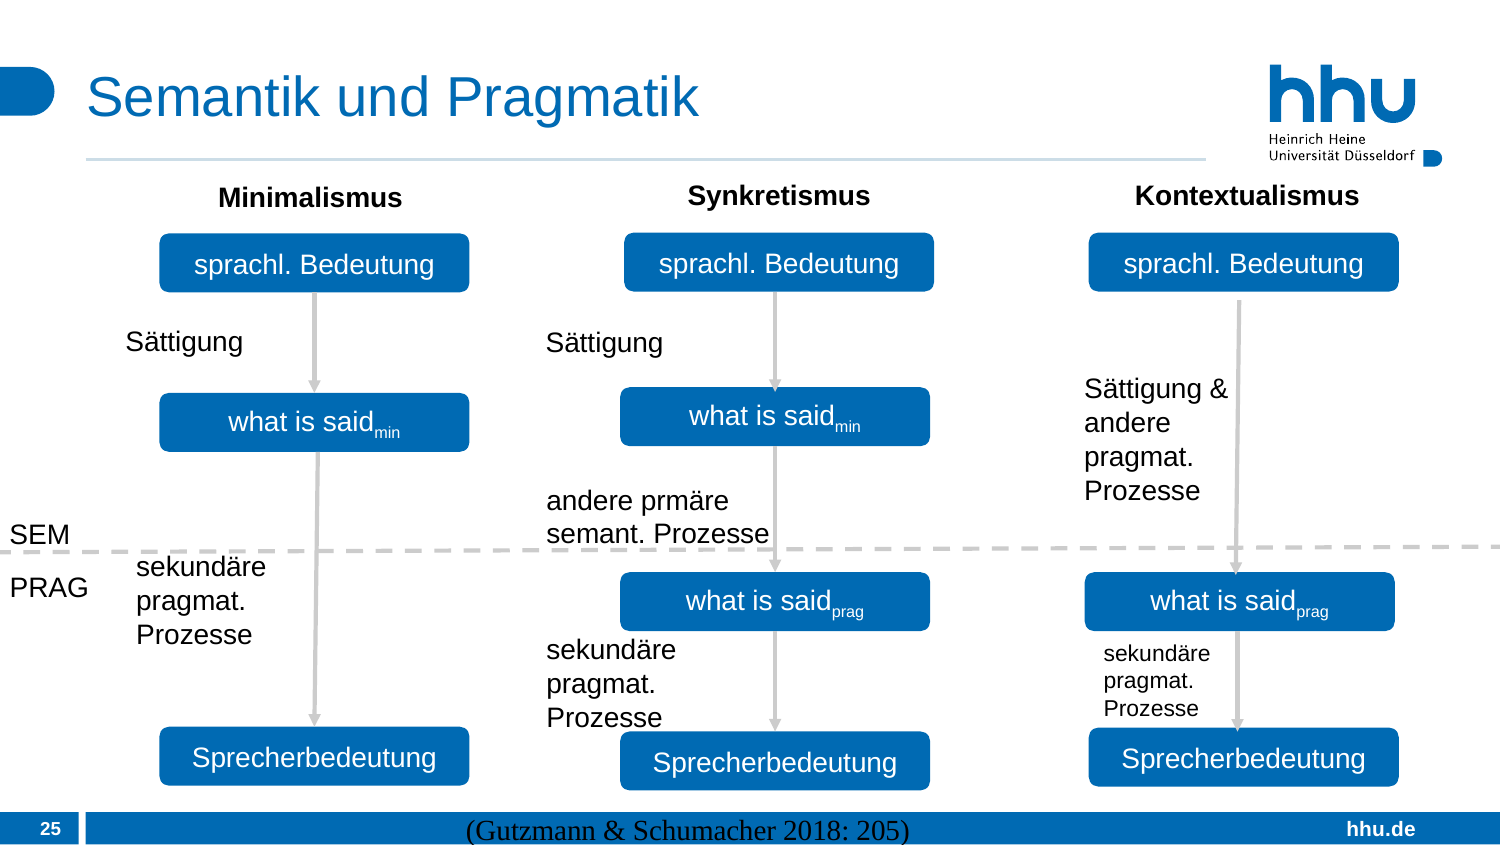

# Semantik und Pragmatik
Synkretismus
Kontextualismus
Minimalismus
sprachl. Bedeutung
sprachl. Bedeutung
sprachl. Bedeutung
Sättigung
Sättigung
Sättigung &
andere
pragmat.
Prozesse
what is saidmin
what is saidmin
andere prmäre
semant. Prozesse
SEM
sekundäre
pragmat.
Prozesse
PRAG
what is saidprag
what is saidprag
sekundäre
pragmat.
Prozesse
sekundäre
pragmat.
Prozesse
Sprecherbedeutung
Sprecherbedeutung
Sprecherbedeutung
25
(Gutzmann & Schumacher 2018: 205)